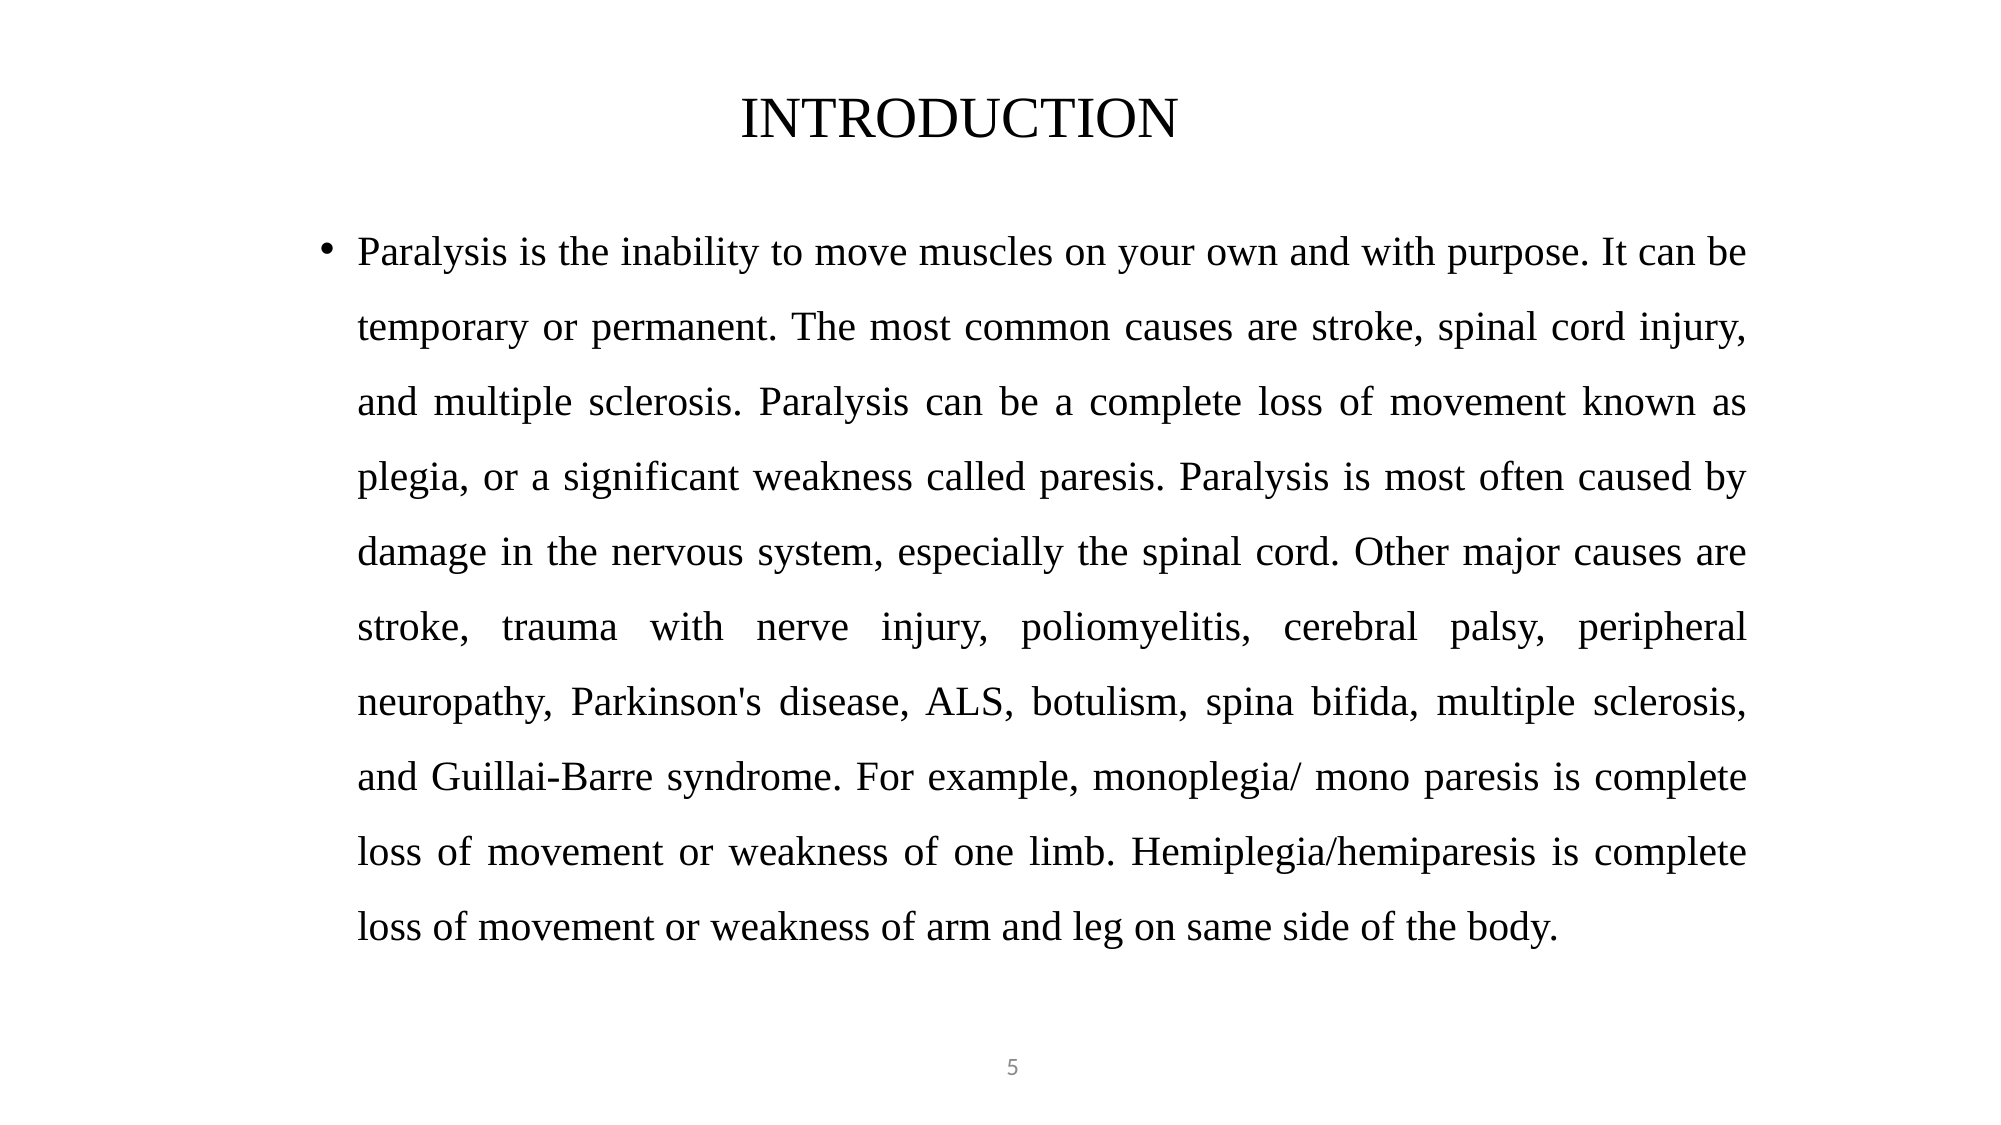

INTRODUCTION
Paralysis is the inability to move muscles on your own and with purpose. It can be temporary or permanent. The most common causes are stroke, spinal cord injury, and multiple sclerosis. Paralysis can be a complete loss of movement known as plegia, or a significant weakness called paresis. Paralysis is most often caused by damage in the nervous system, especially the spinal cord. Other major causes are stroke, trauma with nerve injury, poliomyelitis, cerebral palsy, peripheral neuropathy, Parkinson's disease, ALS, botulism, spina bifida, multiple sclerosis, and Guillai-Barre syndrome. For example, monoplegia/ mono paresis is complete loss of movement or weakness of one limb. Hemiplegia/hemiparesis is complete loss of movement or weakness of arm and leg on same side of the body.
5